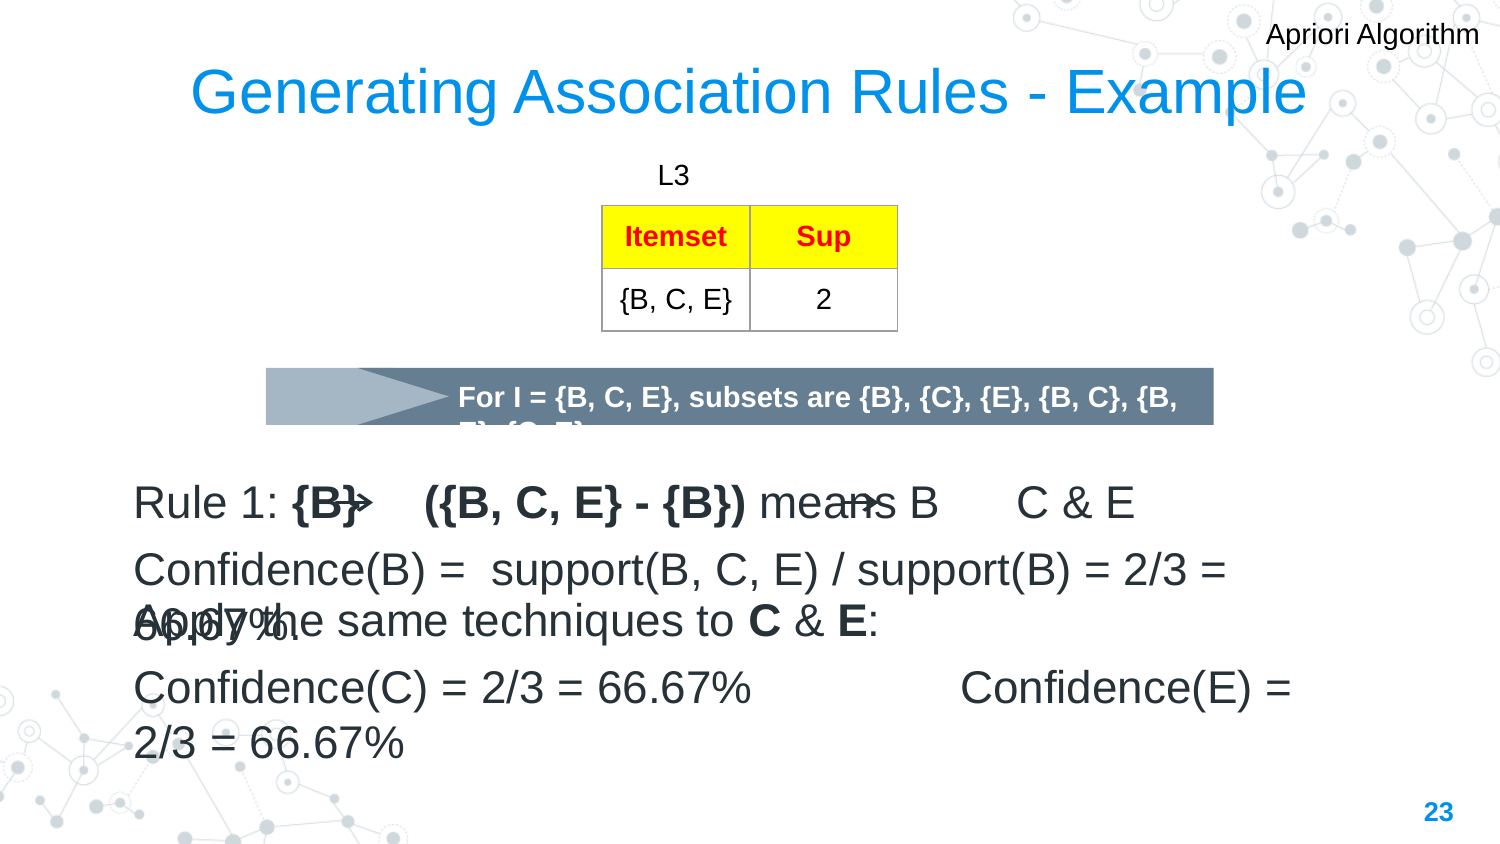

Apriori Algorithm
# Generating Association Rules - Example
L3
| Itemset | Sup |
| --- | --- |
| {B, C, E} | 2 |
For I = {B, C, E}, subsets are {B}, {C}, {E}, {B, C}, {B, E}, {C, E}

Rule 1: {B}     ({B, C, E} - {B}) means B      C & E
Confidence(B) =  support(B, C, E) / support(B) = 2/3 = 66.67%.

Apply the same techniques to C & E:
Confidence(C) = 2/3 = 66.67%	      Confidence(E) = 2/3 = 66.67%
23